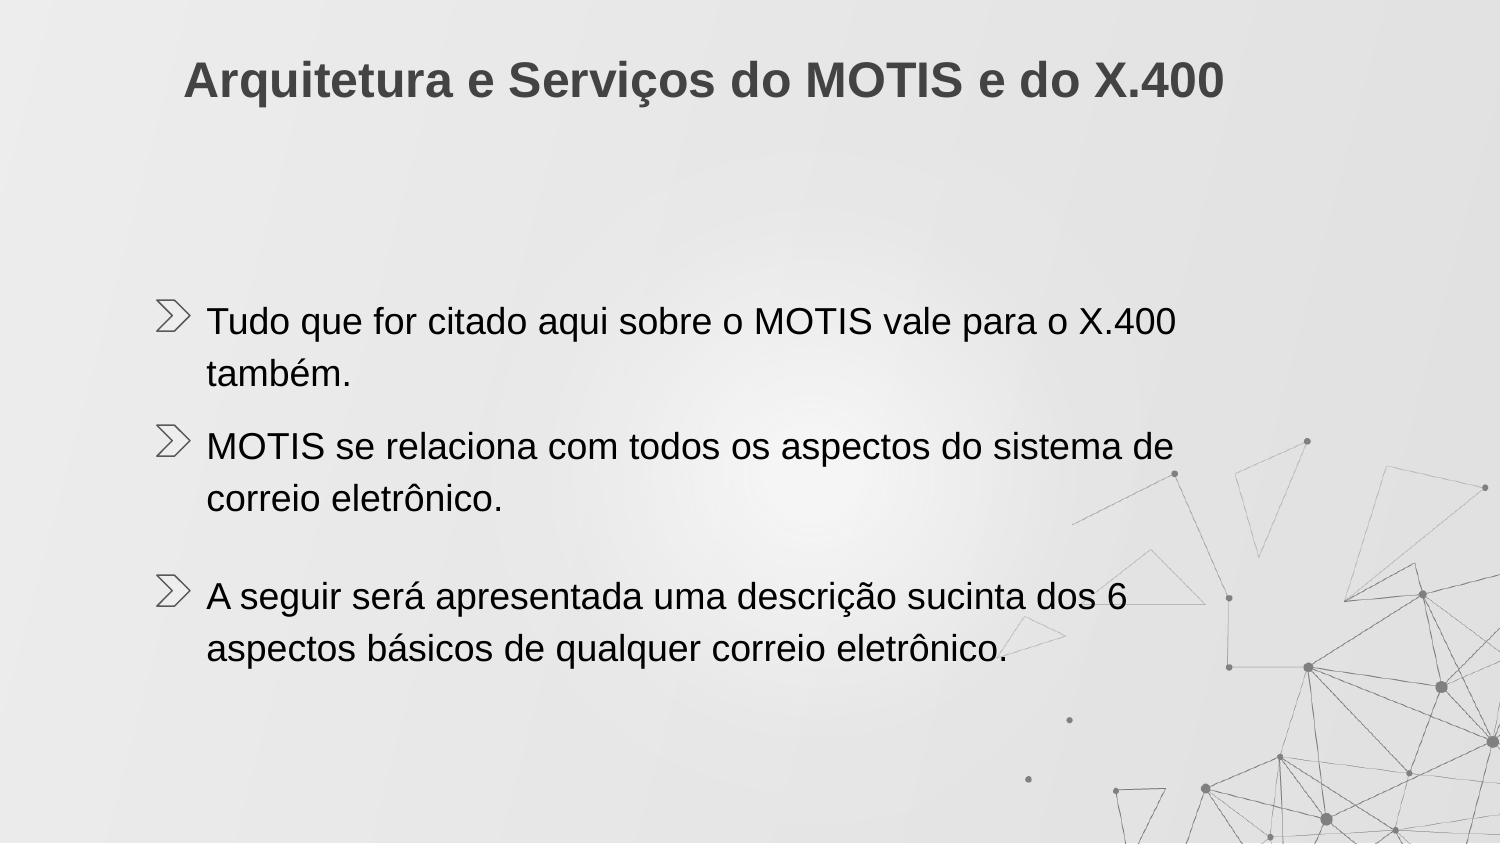

# Arquitetura e Serviços do MOTIS e do X.400
Tudo que for citado aqui sobre o MOTIS vale para o X.400 também.

MOTIS se relaciona com todos os aspectos do sistema de correio eletrônico.

A seguir será apresentada uma descrição sucinta dos 6 aspectos básicos de qualquer correio eletrônico.